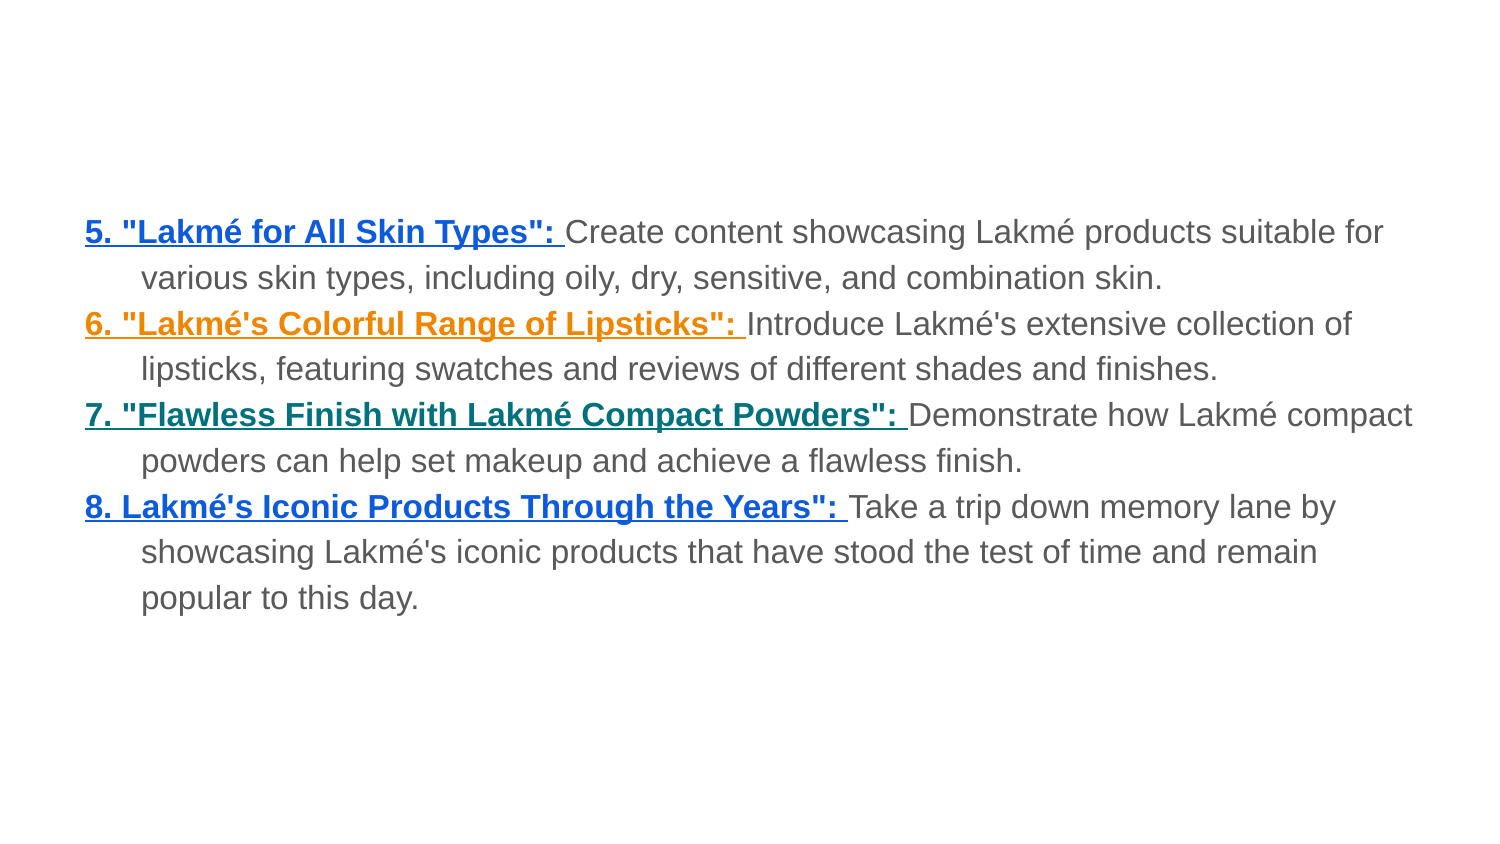

#
5. "Lakmé for All Skin Types": Create content showcasing Lakmé products suitable for various skin types, including oily, dry, sensitive, and combination skin.
6. "Lakmé's Colorful Range of Lipsticks": Introduce Lakmé's extensive collection of lipsticks, featuring swatches and reviews of different shades and finishes.
7. "Flawless Finish with Lakmé Compact Powders": Demonstrate how Lakmé compact powders can help set makeup and achieve a flawless finish.
8. Lakmé's Iconic Products Through the Years": Take a trip down memory lane by showcasing Lakmé's iconic products that have stood the test of time and remain popular to this day.